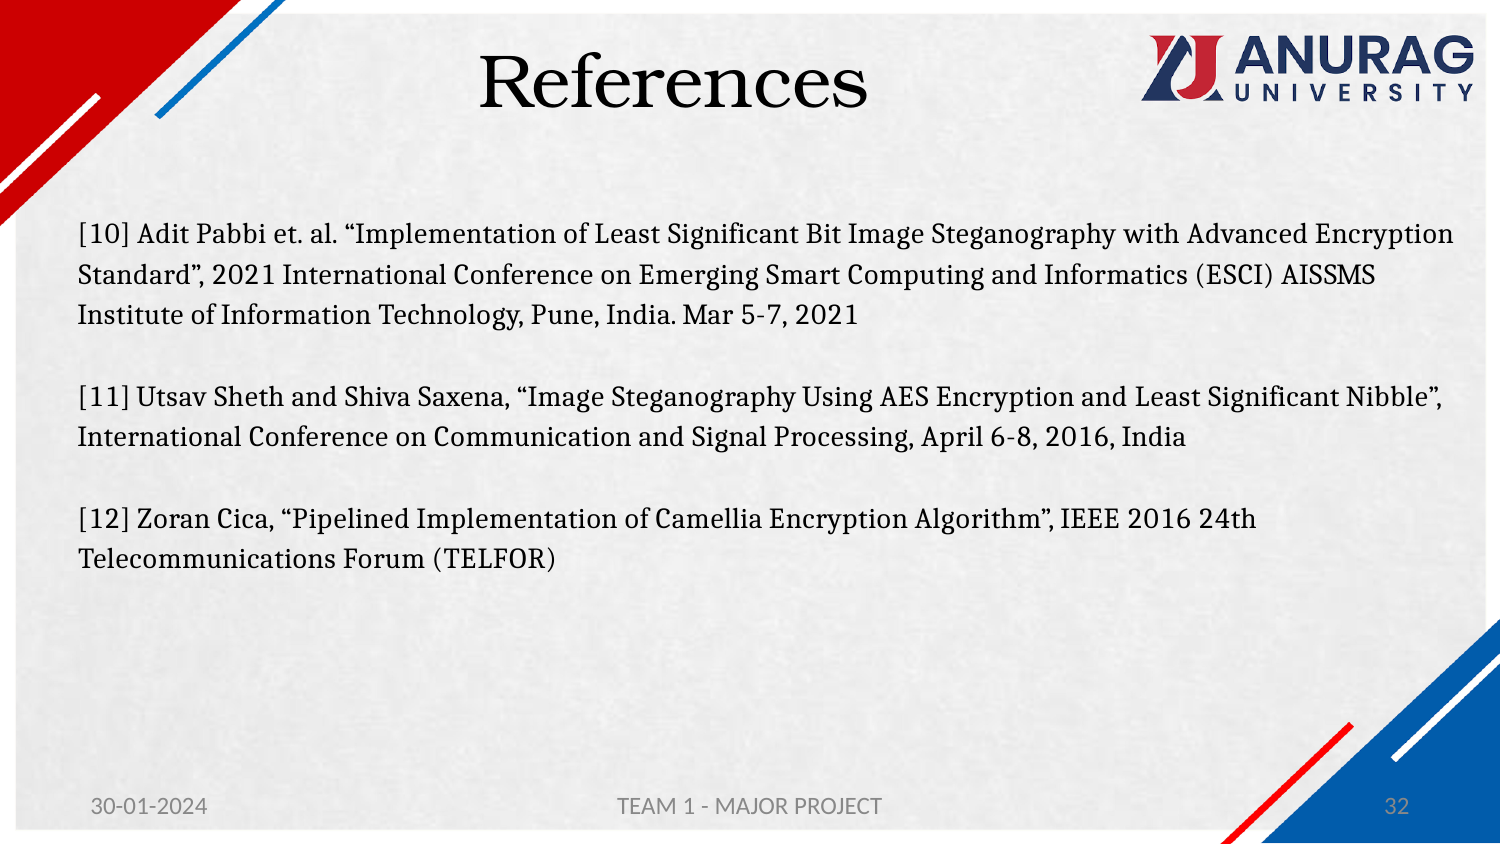

References
[10] Adit Pabbi et. al. “Implementation of Least Significant Bit Image Steganography with Advanced Encryption Standard”, 2021 International Conference on Emerging Smart Computing and Informatics (ESCI) AISSMS Institute of Information Technology, Pune, India. Mar 5-7, 2021
[11] Utsav Sheth and Shiva Saxena, “Image Steganography Using AES Encryption and Least Significant Nibble”, International Conference on Communication and Signal Processing, April 6-8, 2016, India
[12] Zoran Cica, “Pipelined Implementation of Camellia Encryption Algorithm”, IEEE 2016 24th Telecommunications Forum (TELFOR)
30-01-2024
TEAM 1 - MAJOR PROJECT
32